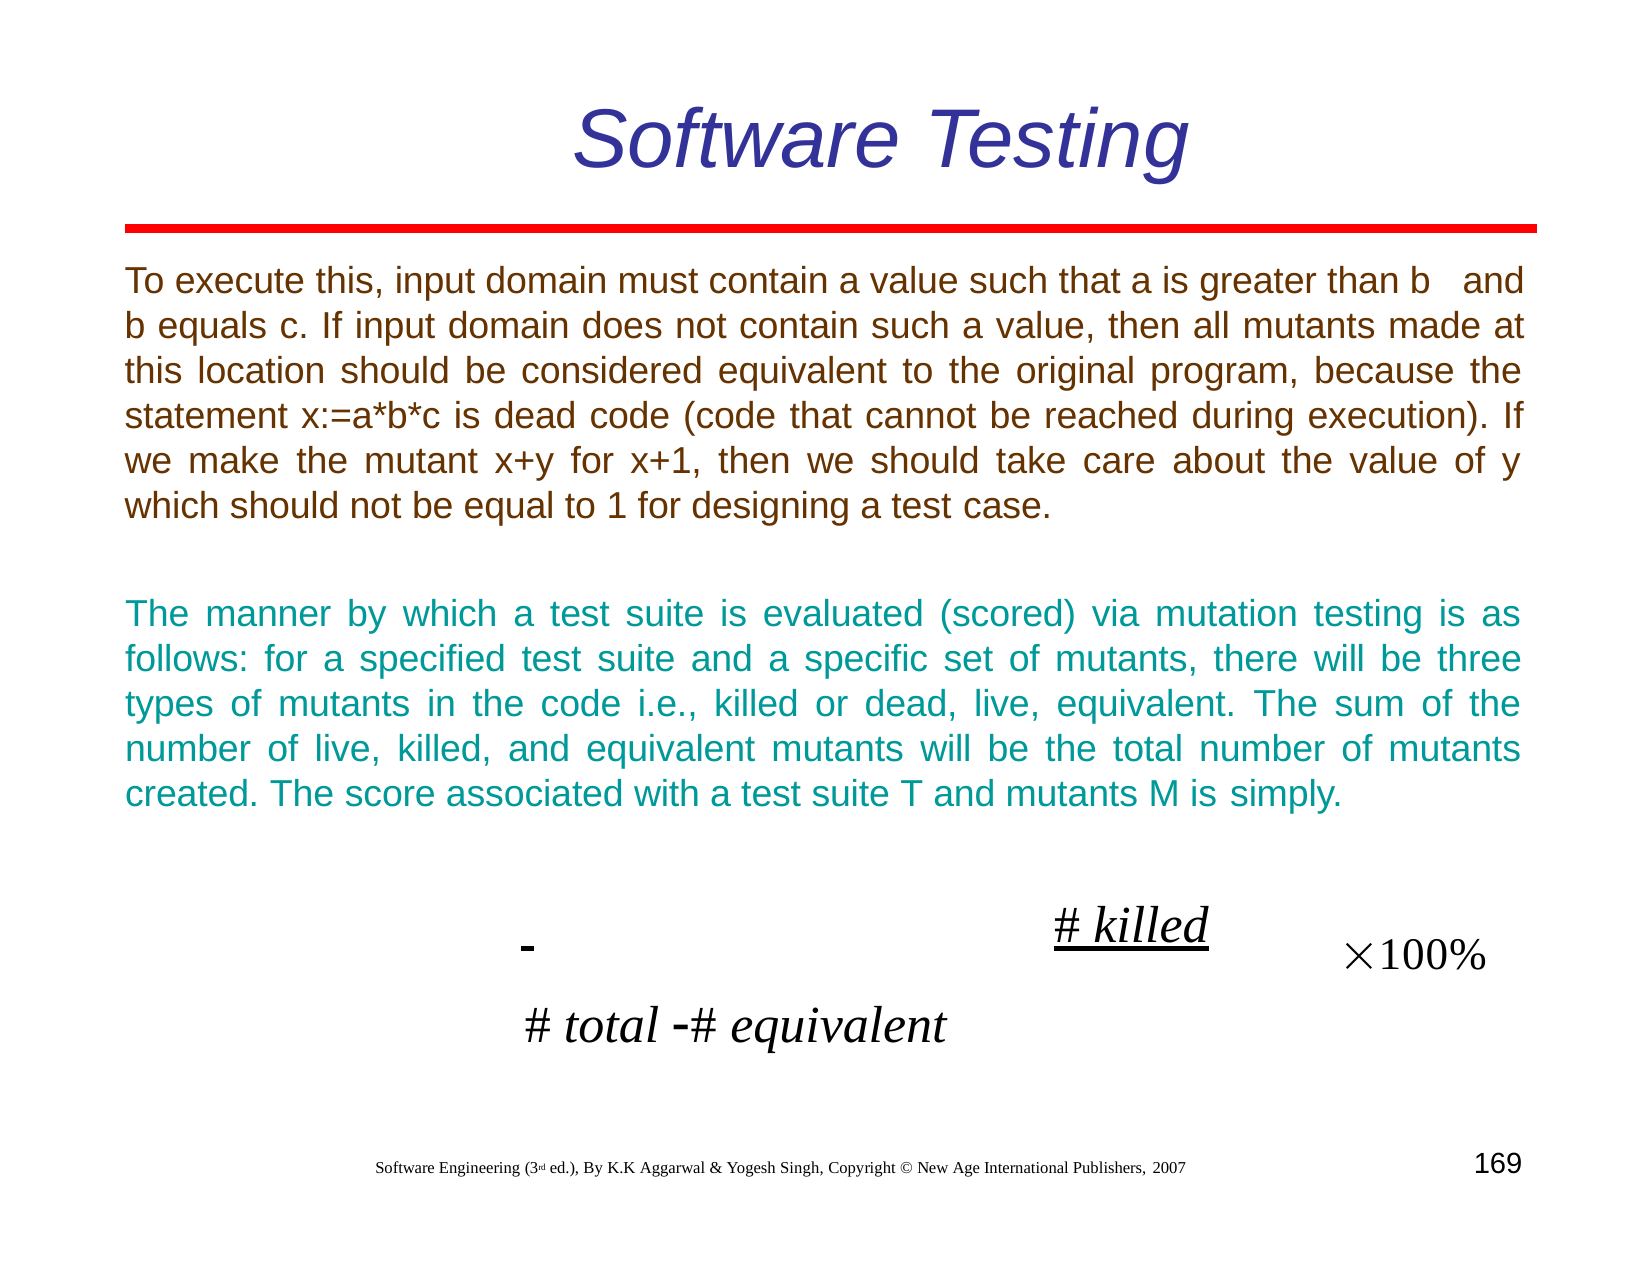

# Software Testing

To execute this, input domain must contain a value such that a is greater than b   and
b equals c. If input domain does not contain such a value, then all mutants made at  this location should be considered equivalent to the original program, because the  statement x:=a*b*c is dead code (code that cannot be reached during execution). If  we make the mutant x+y for x+1, then we should take care about the value of y  which should not be equal to 1 for designing a test case.

The manner by which a test suite is evaluated (scored) via mutation testing is as  follows: for a specified test suite and a specific set of mutants, there will be three  types of mutants in the code i.e., killed or dead, live, equivalent. The sum of the  number of live, killed, and equivalent mutants will be the total number of mutants  created. The score associated with a test suite T and mutants M is simply.

 	# killed	×100%
# total −# equivalent
169
Software Engineering (3rd  ed.), By K.K Aggarwal & Yogesh Singh, Copyright © New Age International Publishers, 2007